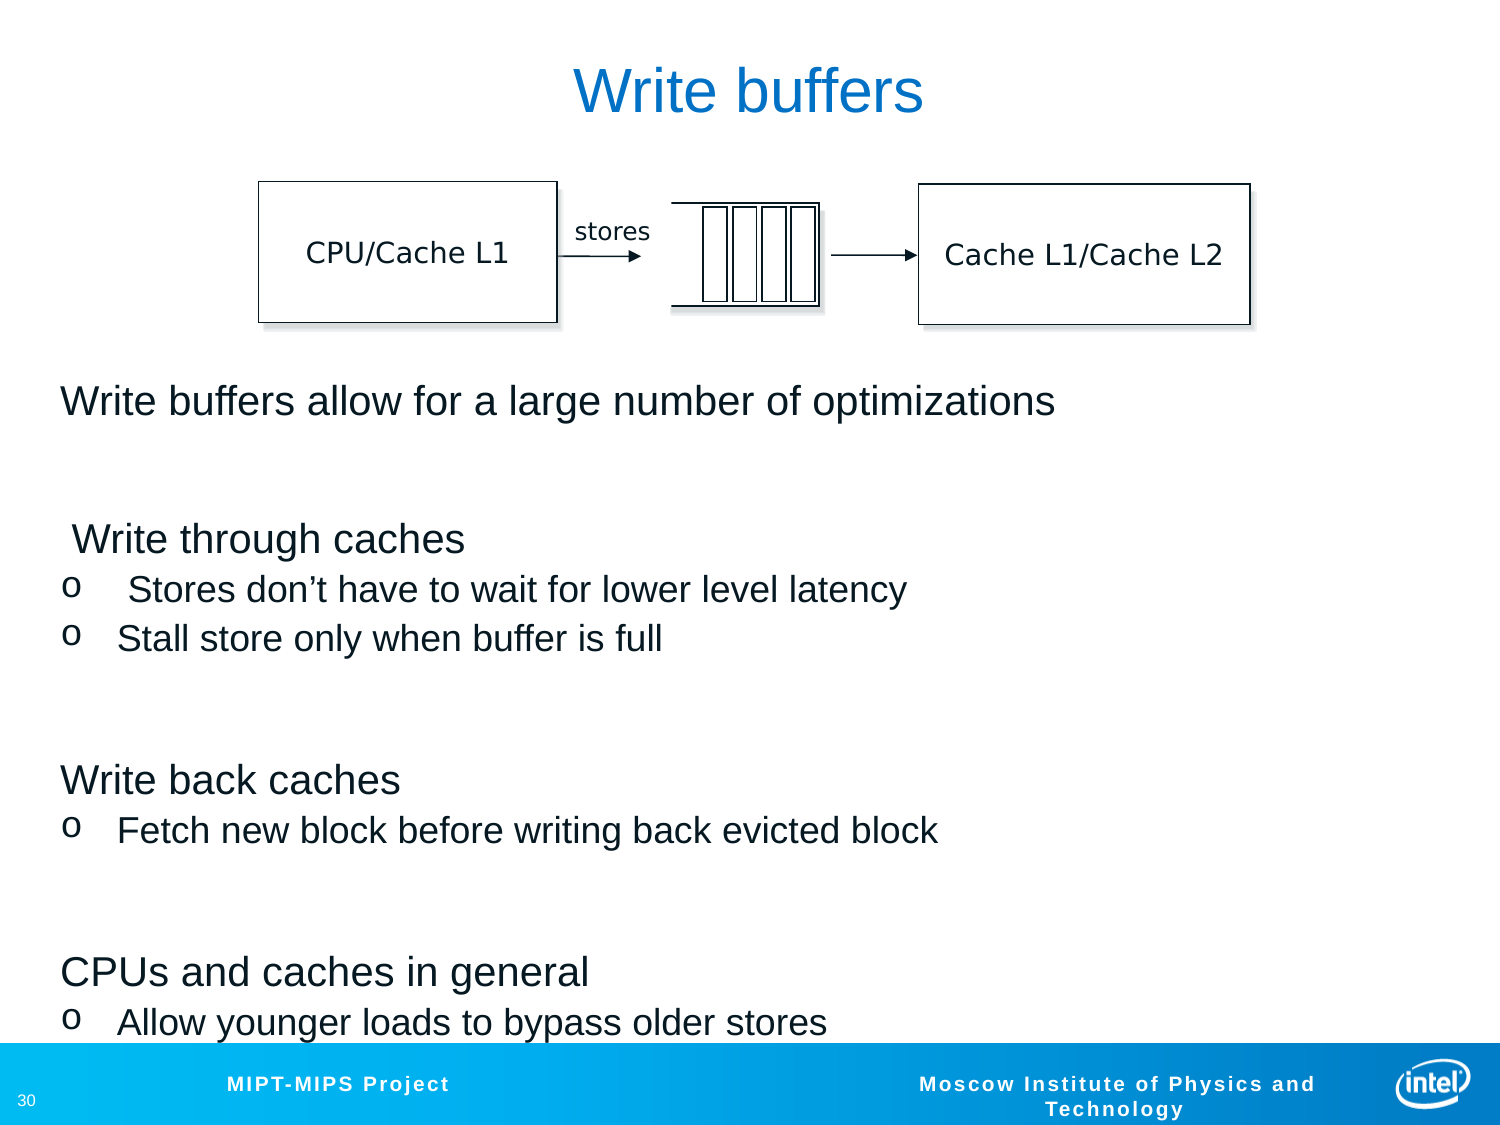

# Write buffers
CPU/Cache L1
Cache L1/Cache L2

stores

Write buffers allow for a large number of optimizations

 Write through caches
 Stores don’t have to wait for lower level latency
Stall store only when buffer is full

Write back caches
Fetch new block before writing back evicted block

CPUs and caches in general
Allow younger loads to bypass older stores